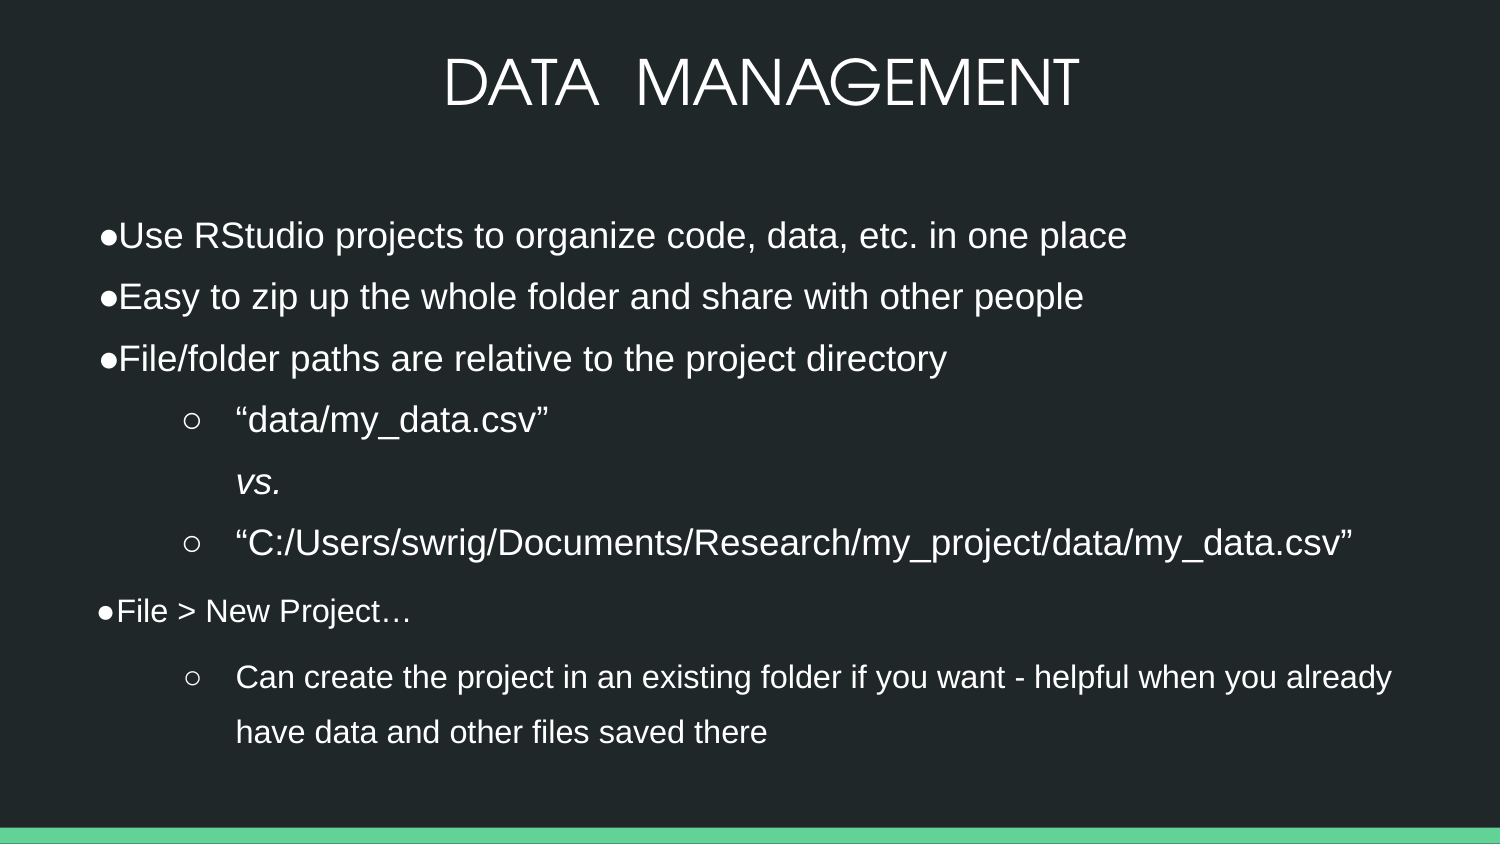

# DATA  MANAGEMENT
Use RStudio projects to organize code, data, etc. in one place
Easy to zip up the whole folder and share with other people
File/folder paths are relative to the project directory
“data/my_data.csv”
vs.
“C:/Users/swrig/Documents/Research/my_project/data/my_data.csv”
File > New Project…
Can create the project in an existing folder if you want - helpful when you already have data and other files saved there